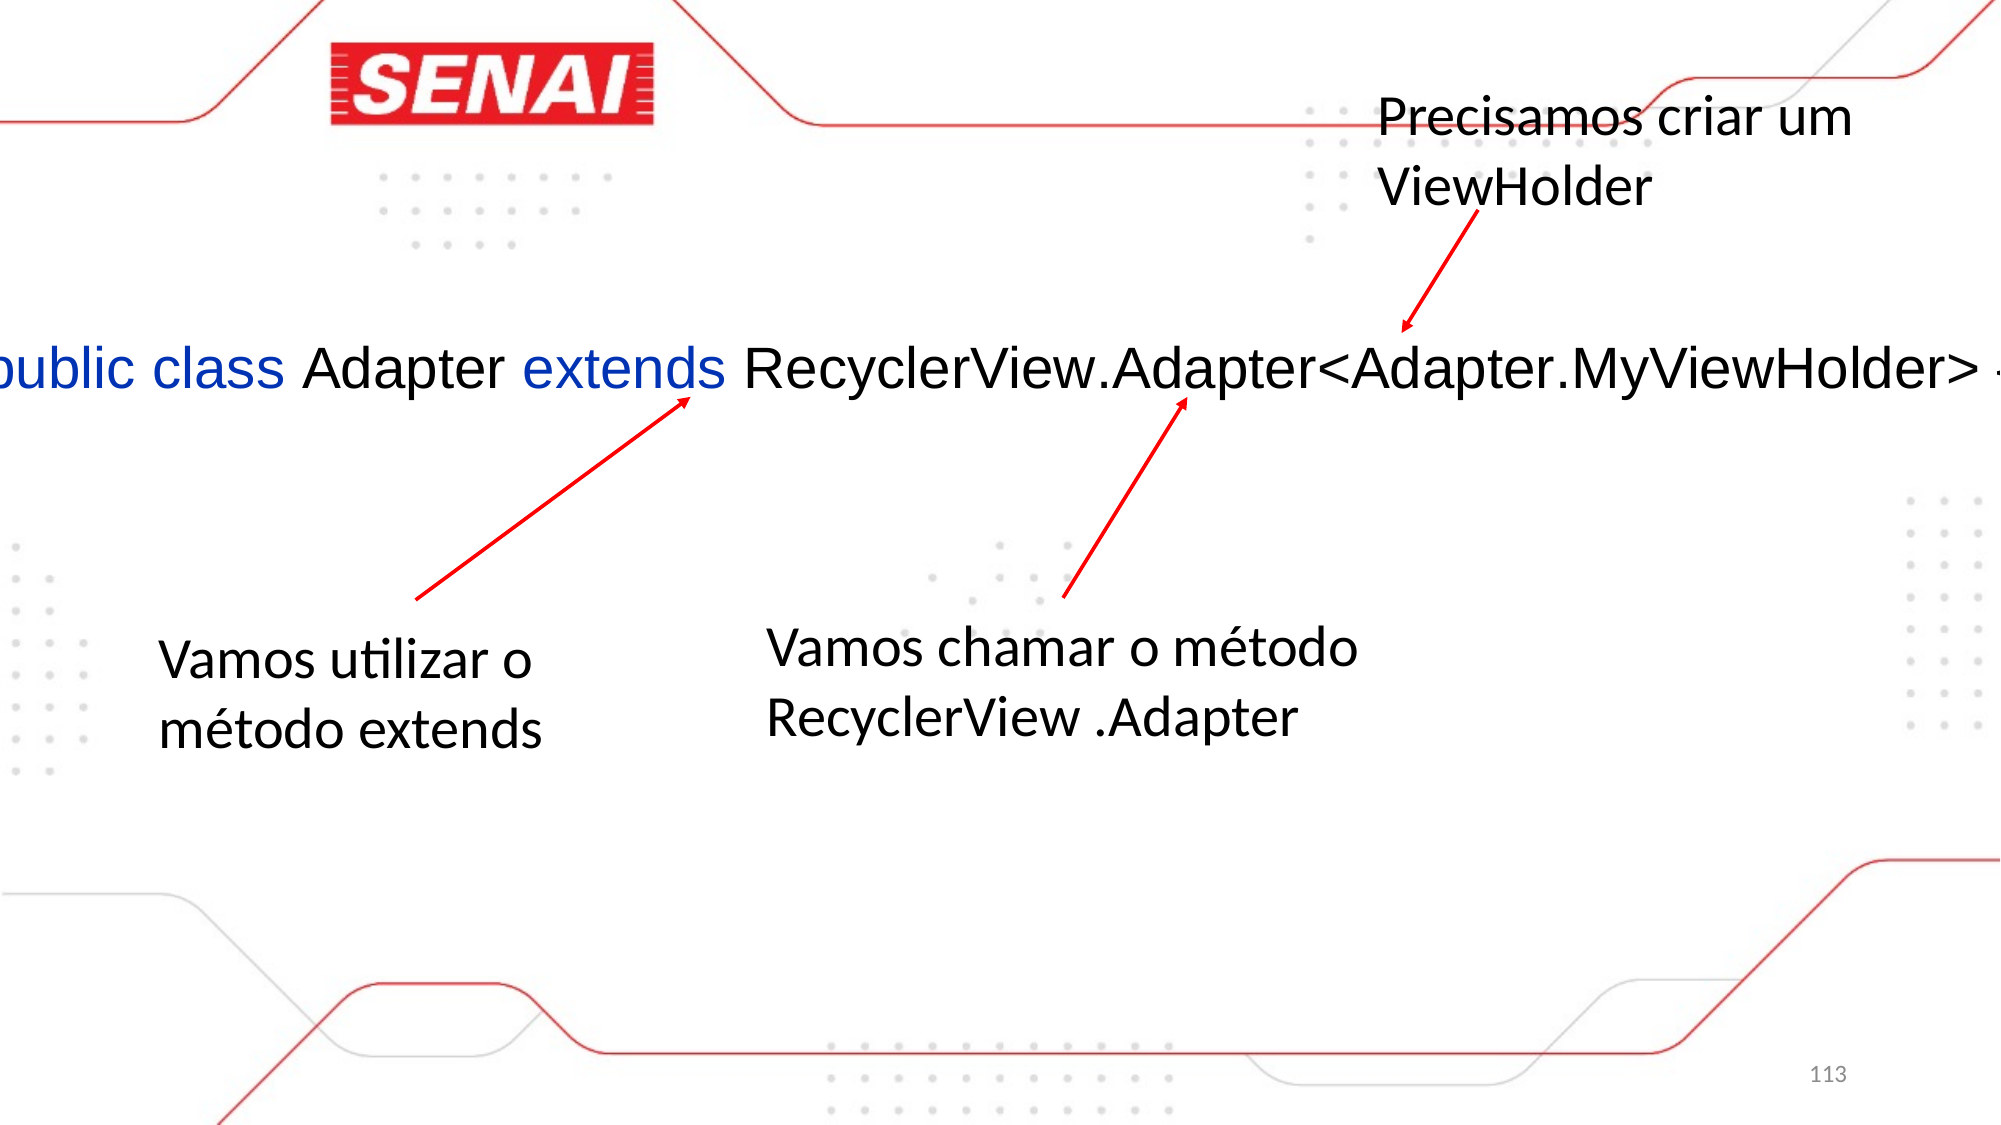

Precisamos criar um ViewHolder
public class Adapter extends RecyclerView.Adapter<Adapter.MyViewHolder> {
Vamos chamar o método RecyclerView .Adapter
Vamos utilizar o método extends
113